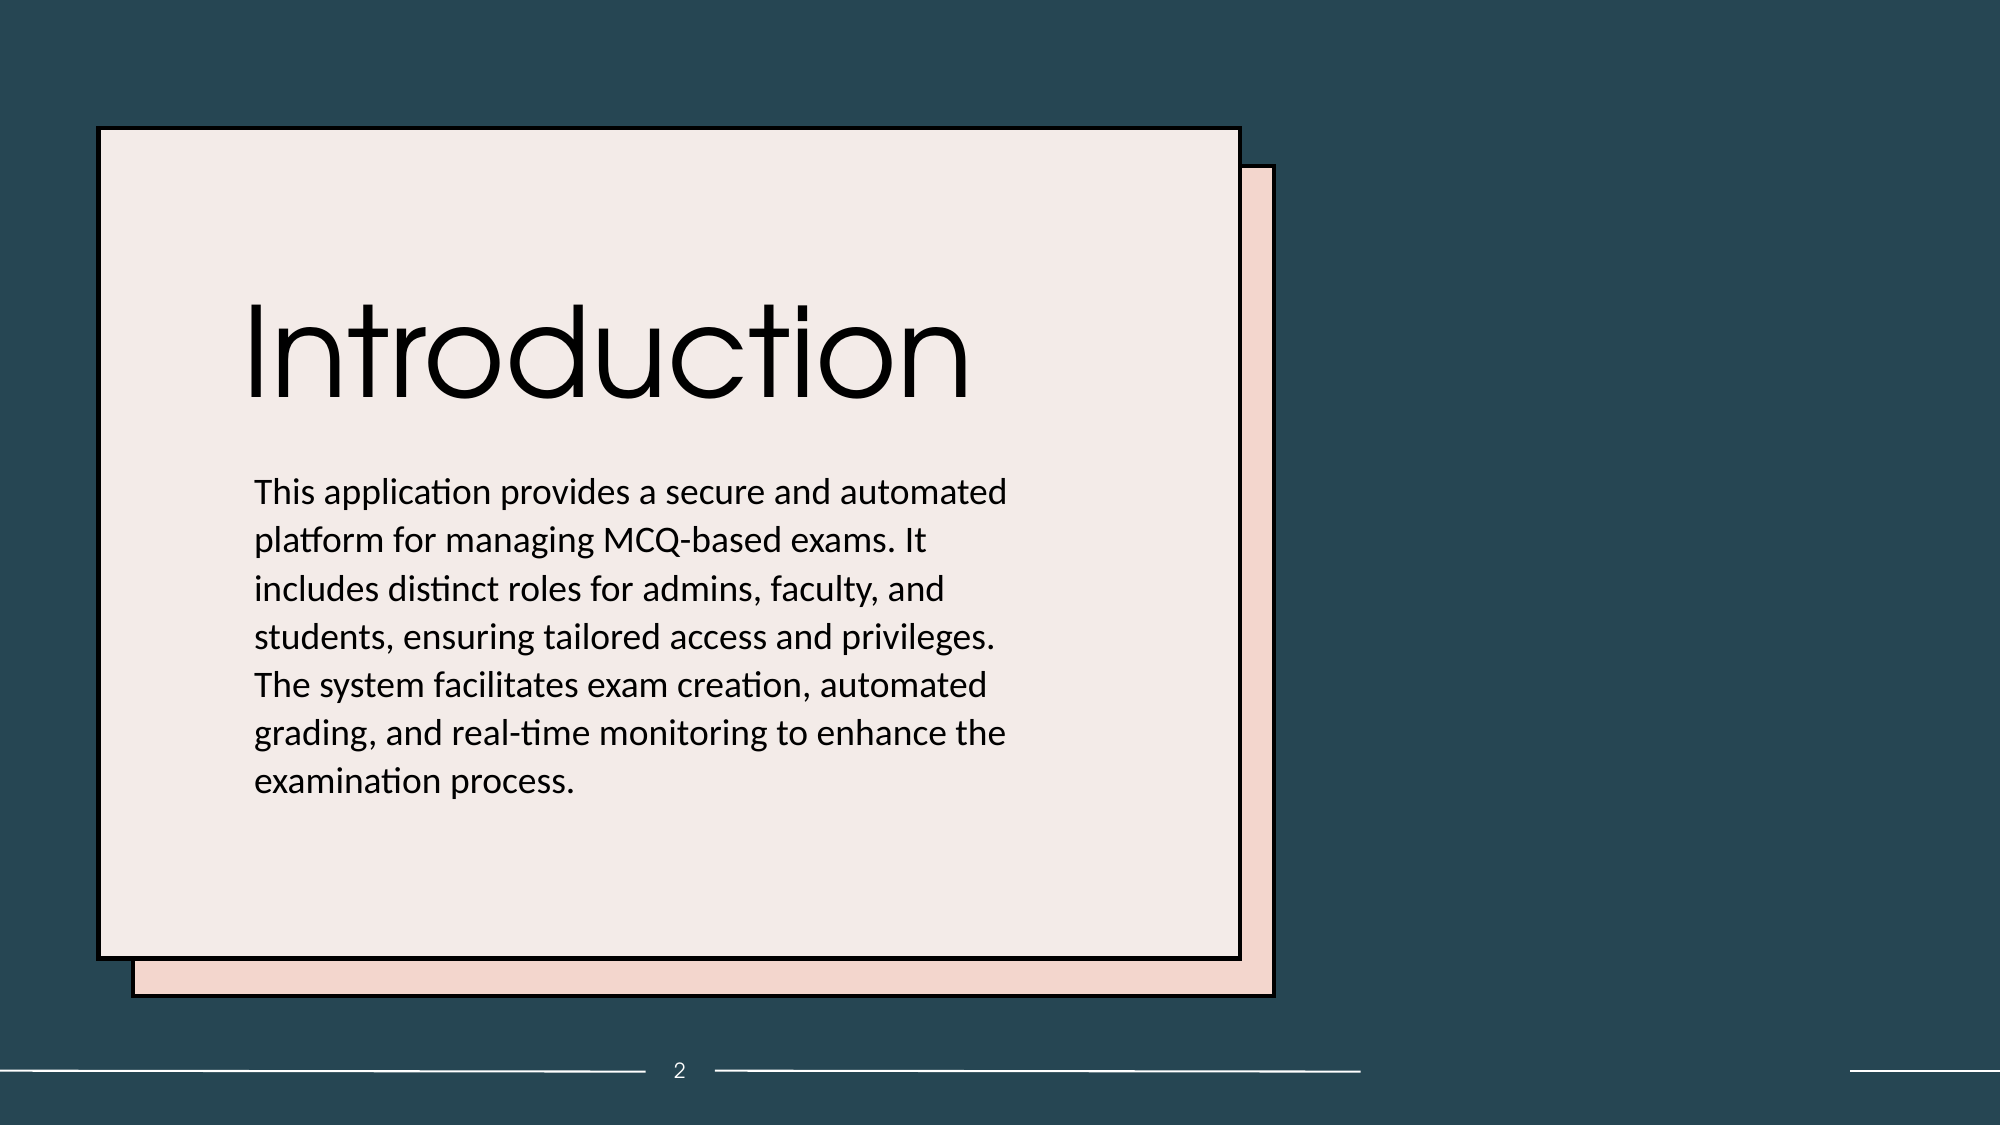

# Introduction
This application provides a secure and automated platform for managing MCQ-based exams. It includes distinct roles for admins, faculty, and students, ensuring tailored access and privileges. The system facilitates exam creation, automated grading, and real-time monitoring to enhance the examination process.

2